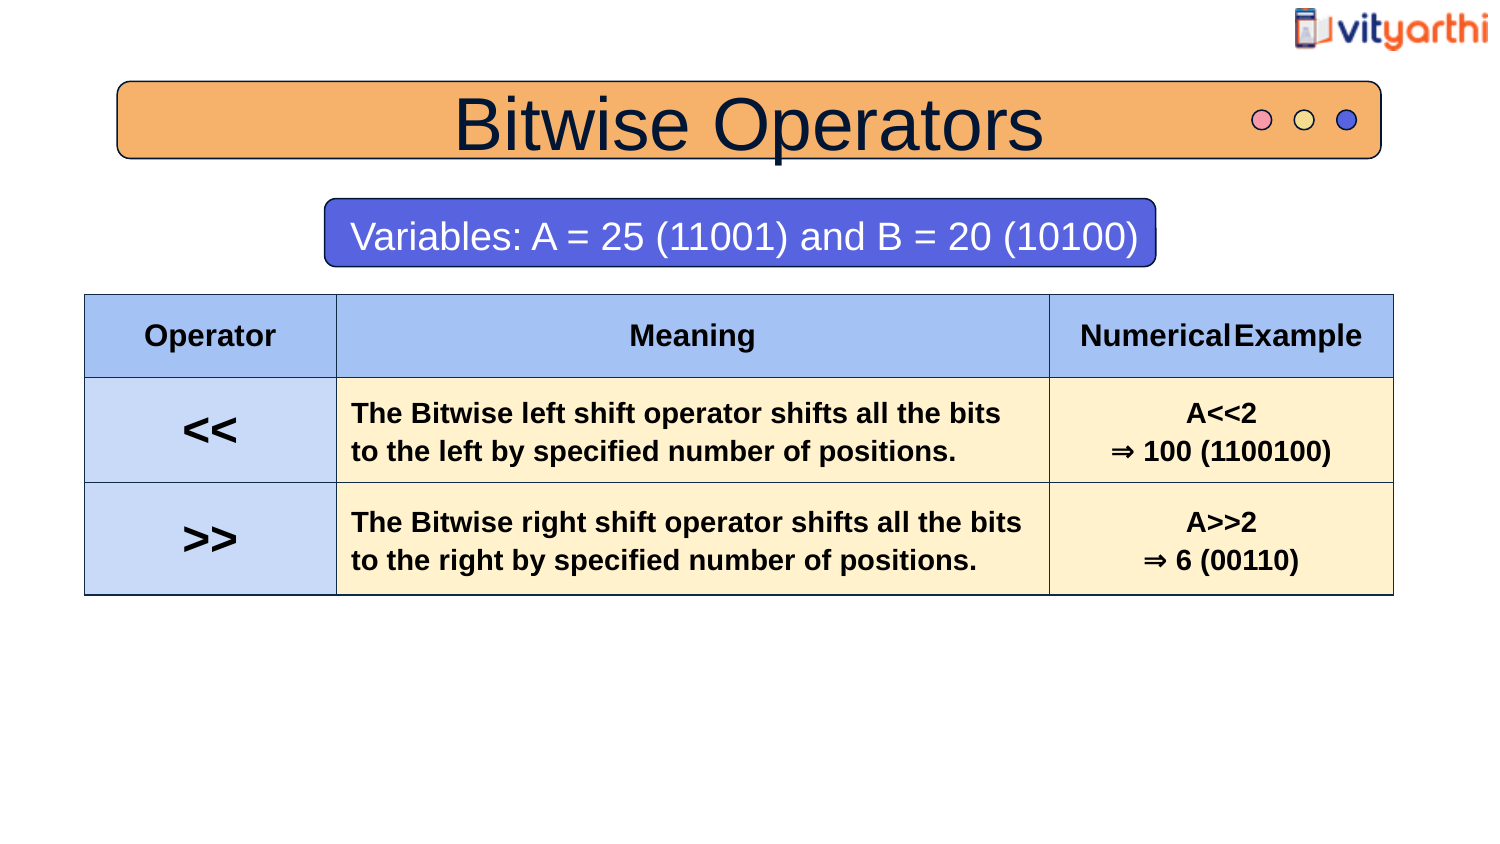

Bitwise Operators

Variables: A = 25 (11001) and B = 20 (10100)

| Operator | Meaning | Numerical Example |
| --- | --- | --- |
| << | The Bitwise left shift operator shifts all the bits to the left by specified number of positions. | A<<2 ⇒ 100 (1100100) |
| >> | The Bitwise right shift operator shifts all the bits to the right by specified number of positions. | A>>2 ⇒ 6 (00110) |